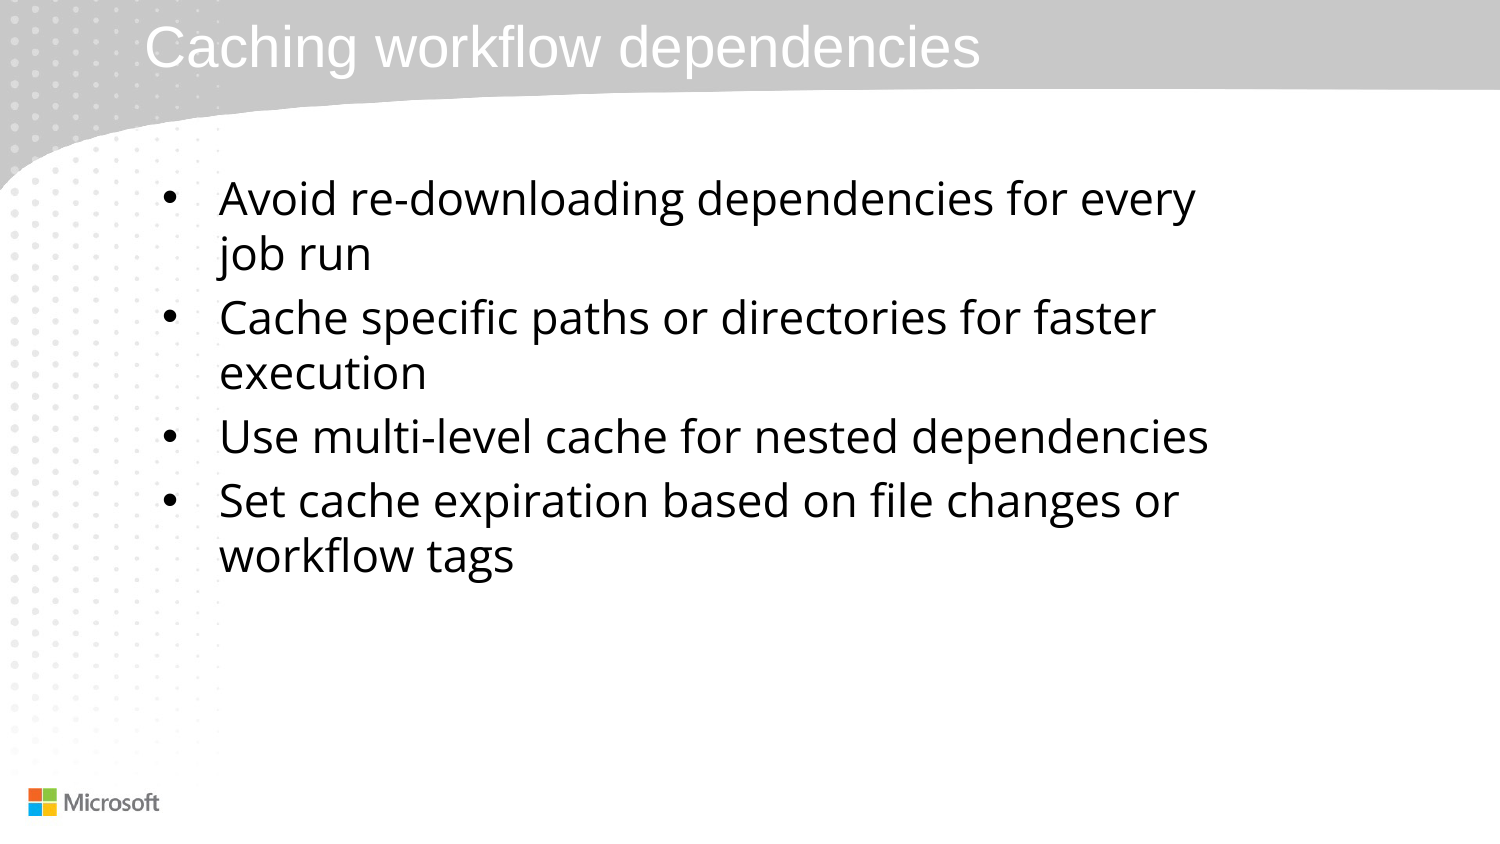

# Caching workflow dependencies
Avoid re-downloading dependencies for every
job run
Cache specific paths or directories for faster execution
Use multi-level cache for nested dependencies
Set cache expiration based on file changes or workflow tags